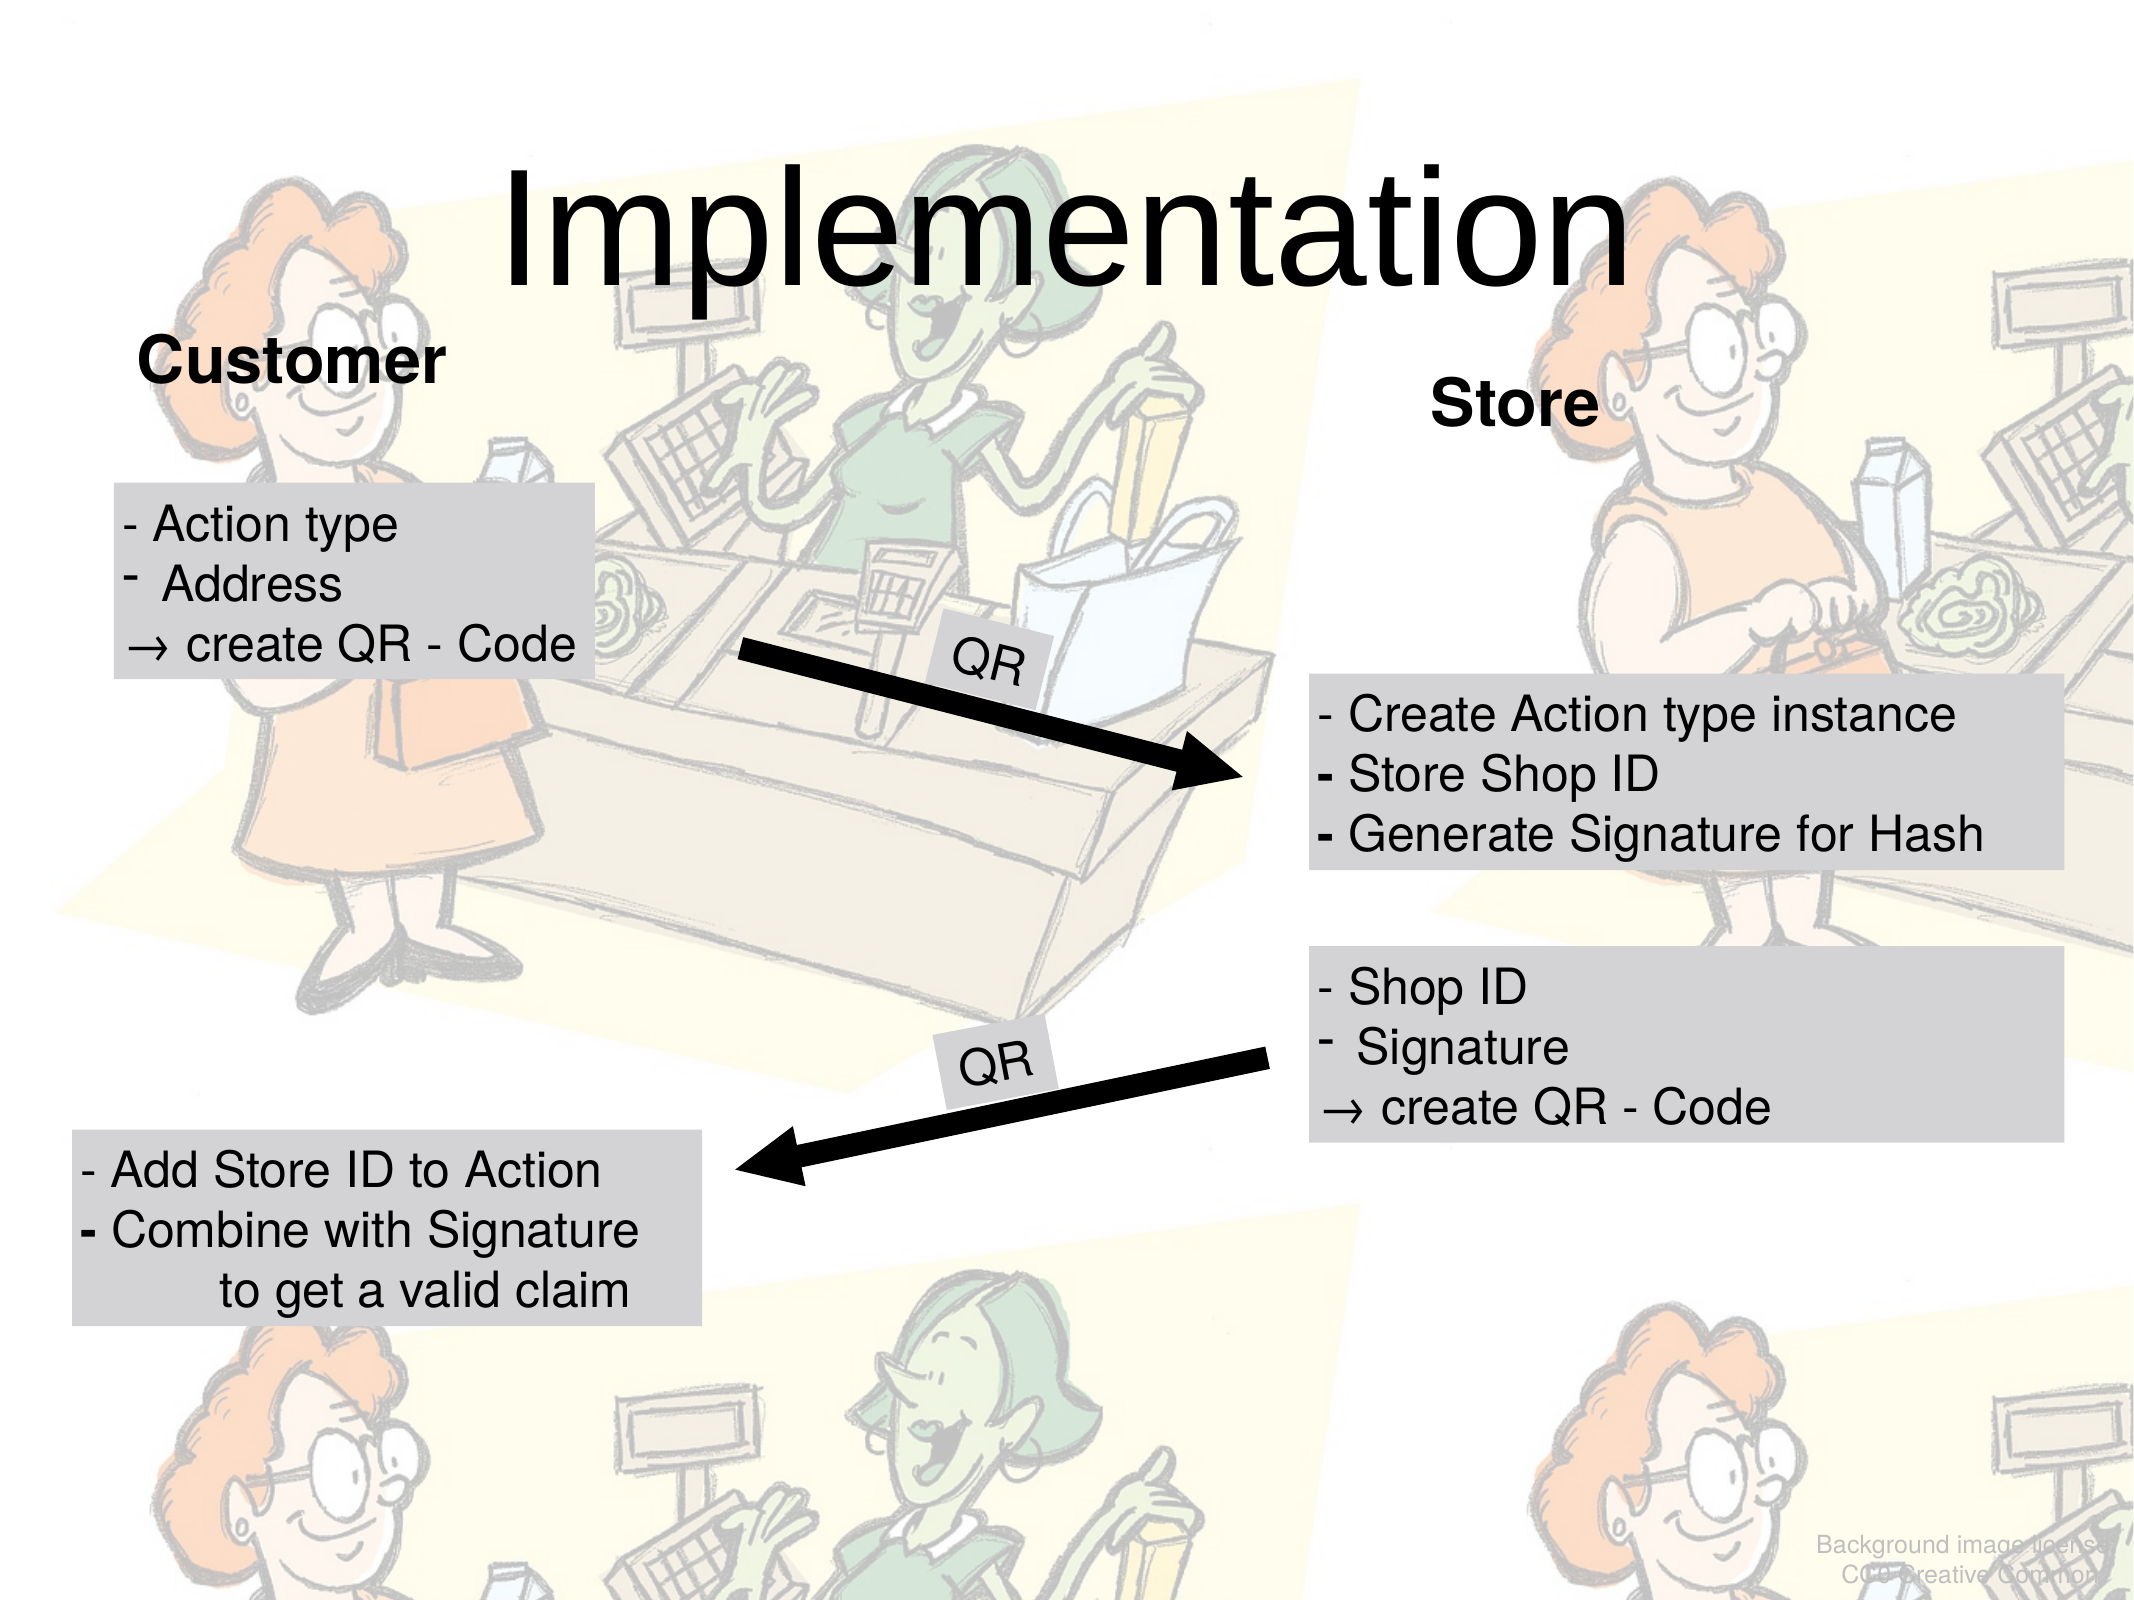

# Implementation
Customer
Store
- Action type
Address
→ create QR - Code
QR
- Create Action type instance
- Store Shop ID
- Generate Signature for Hash

- Shop ID
Signature
→ create QR - Code
QR

- Add Store ID to Action
- Combine with Signature              to get a valid claim
Background image license:
 CC0 Creative Common